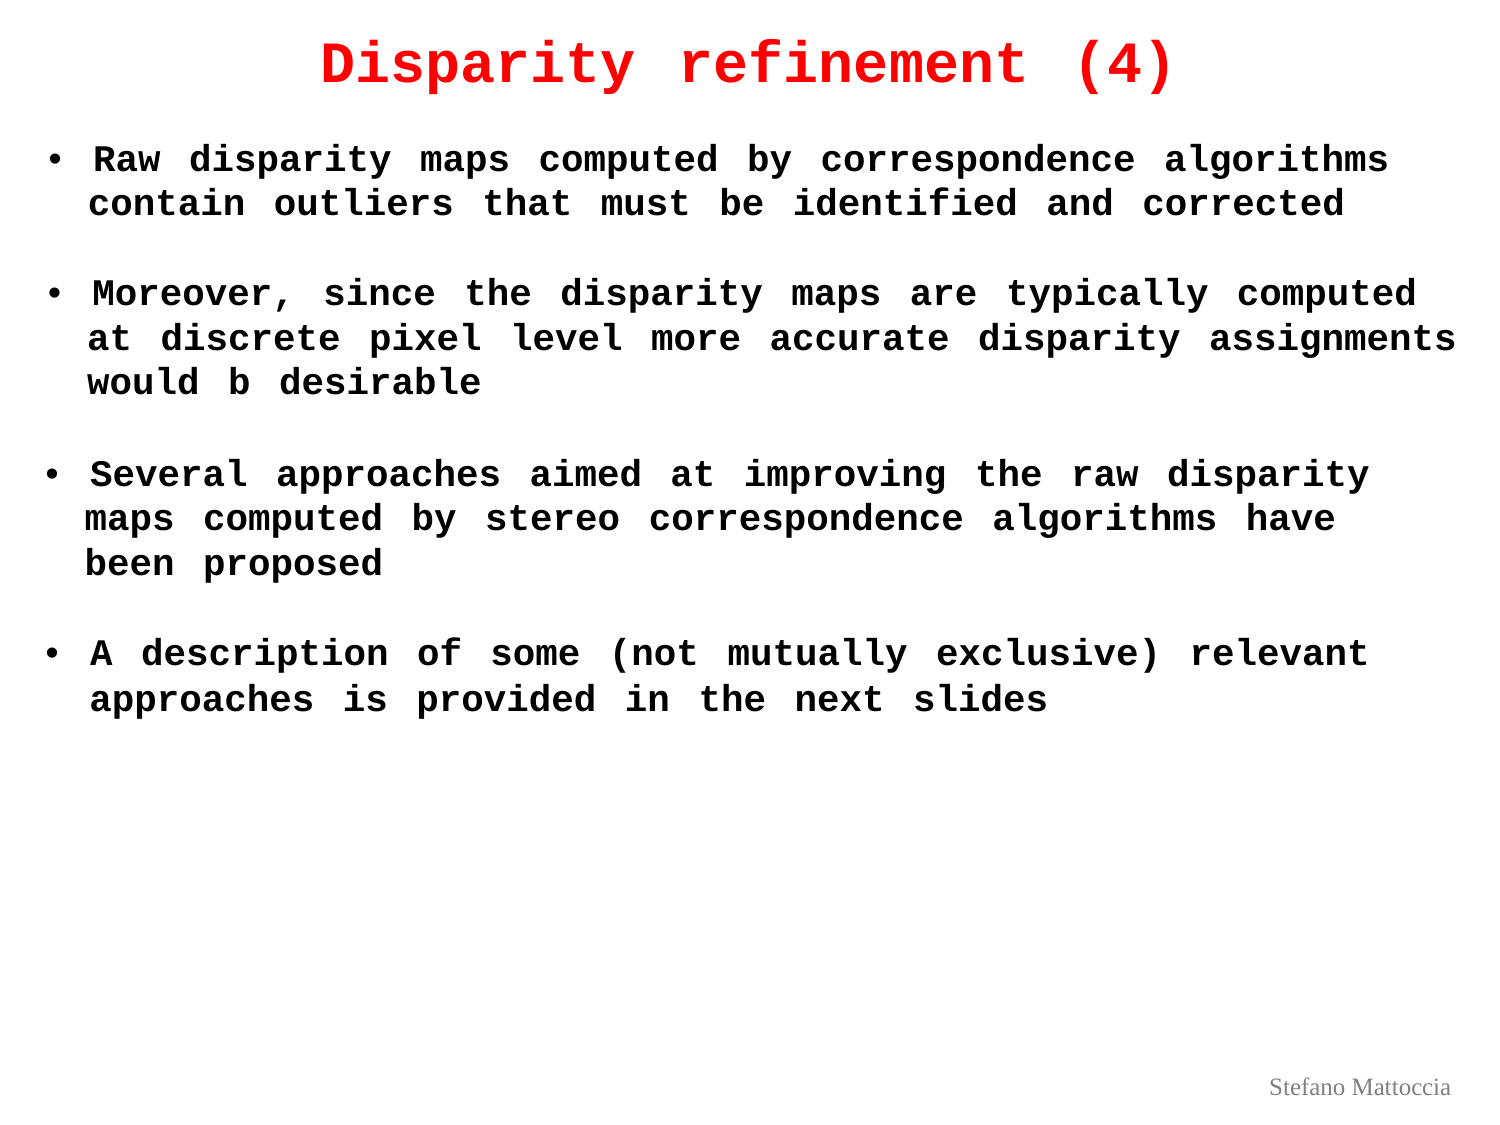

Disparity   refinement   (4)
•   Raw   disparity   maps   computed   by   correspondence   algorithms
	contain   outliers   that   must   be   identified   and   corrected
•   Moreover,   since   the   disparity   maps   are   typically   computed
	at   discrete   pixel   level   more   accurate   disparity   assignments
	would   b   desirable
•   Several   approaches   aimed   at   improving   the   raw   disparity
	maps   computed   by   stereo   correspondence   algorithms   have
	been   proposed
•   A   description   of   some   (not   mutually   exclusive)   relevant
approaches   is   provided   in   the   next   slides
Stefano Mattoccia